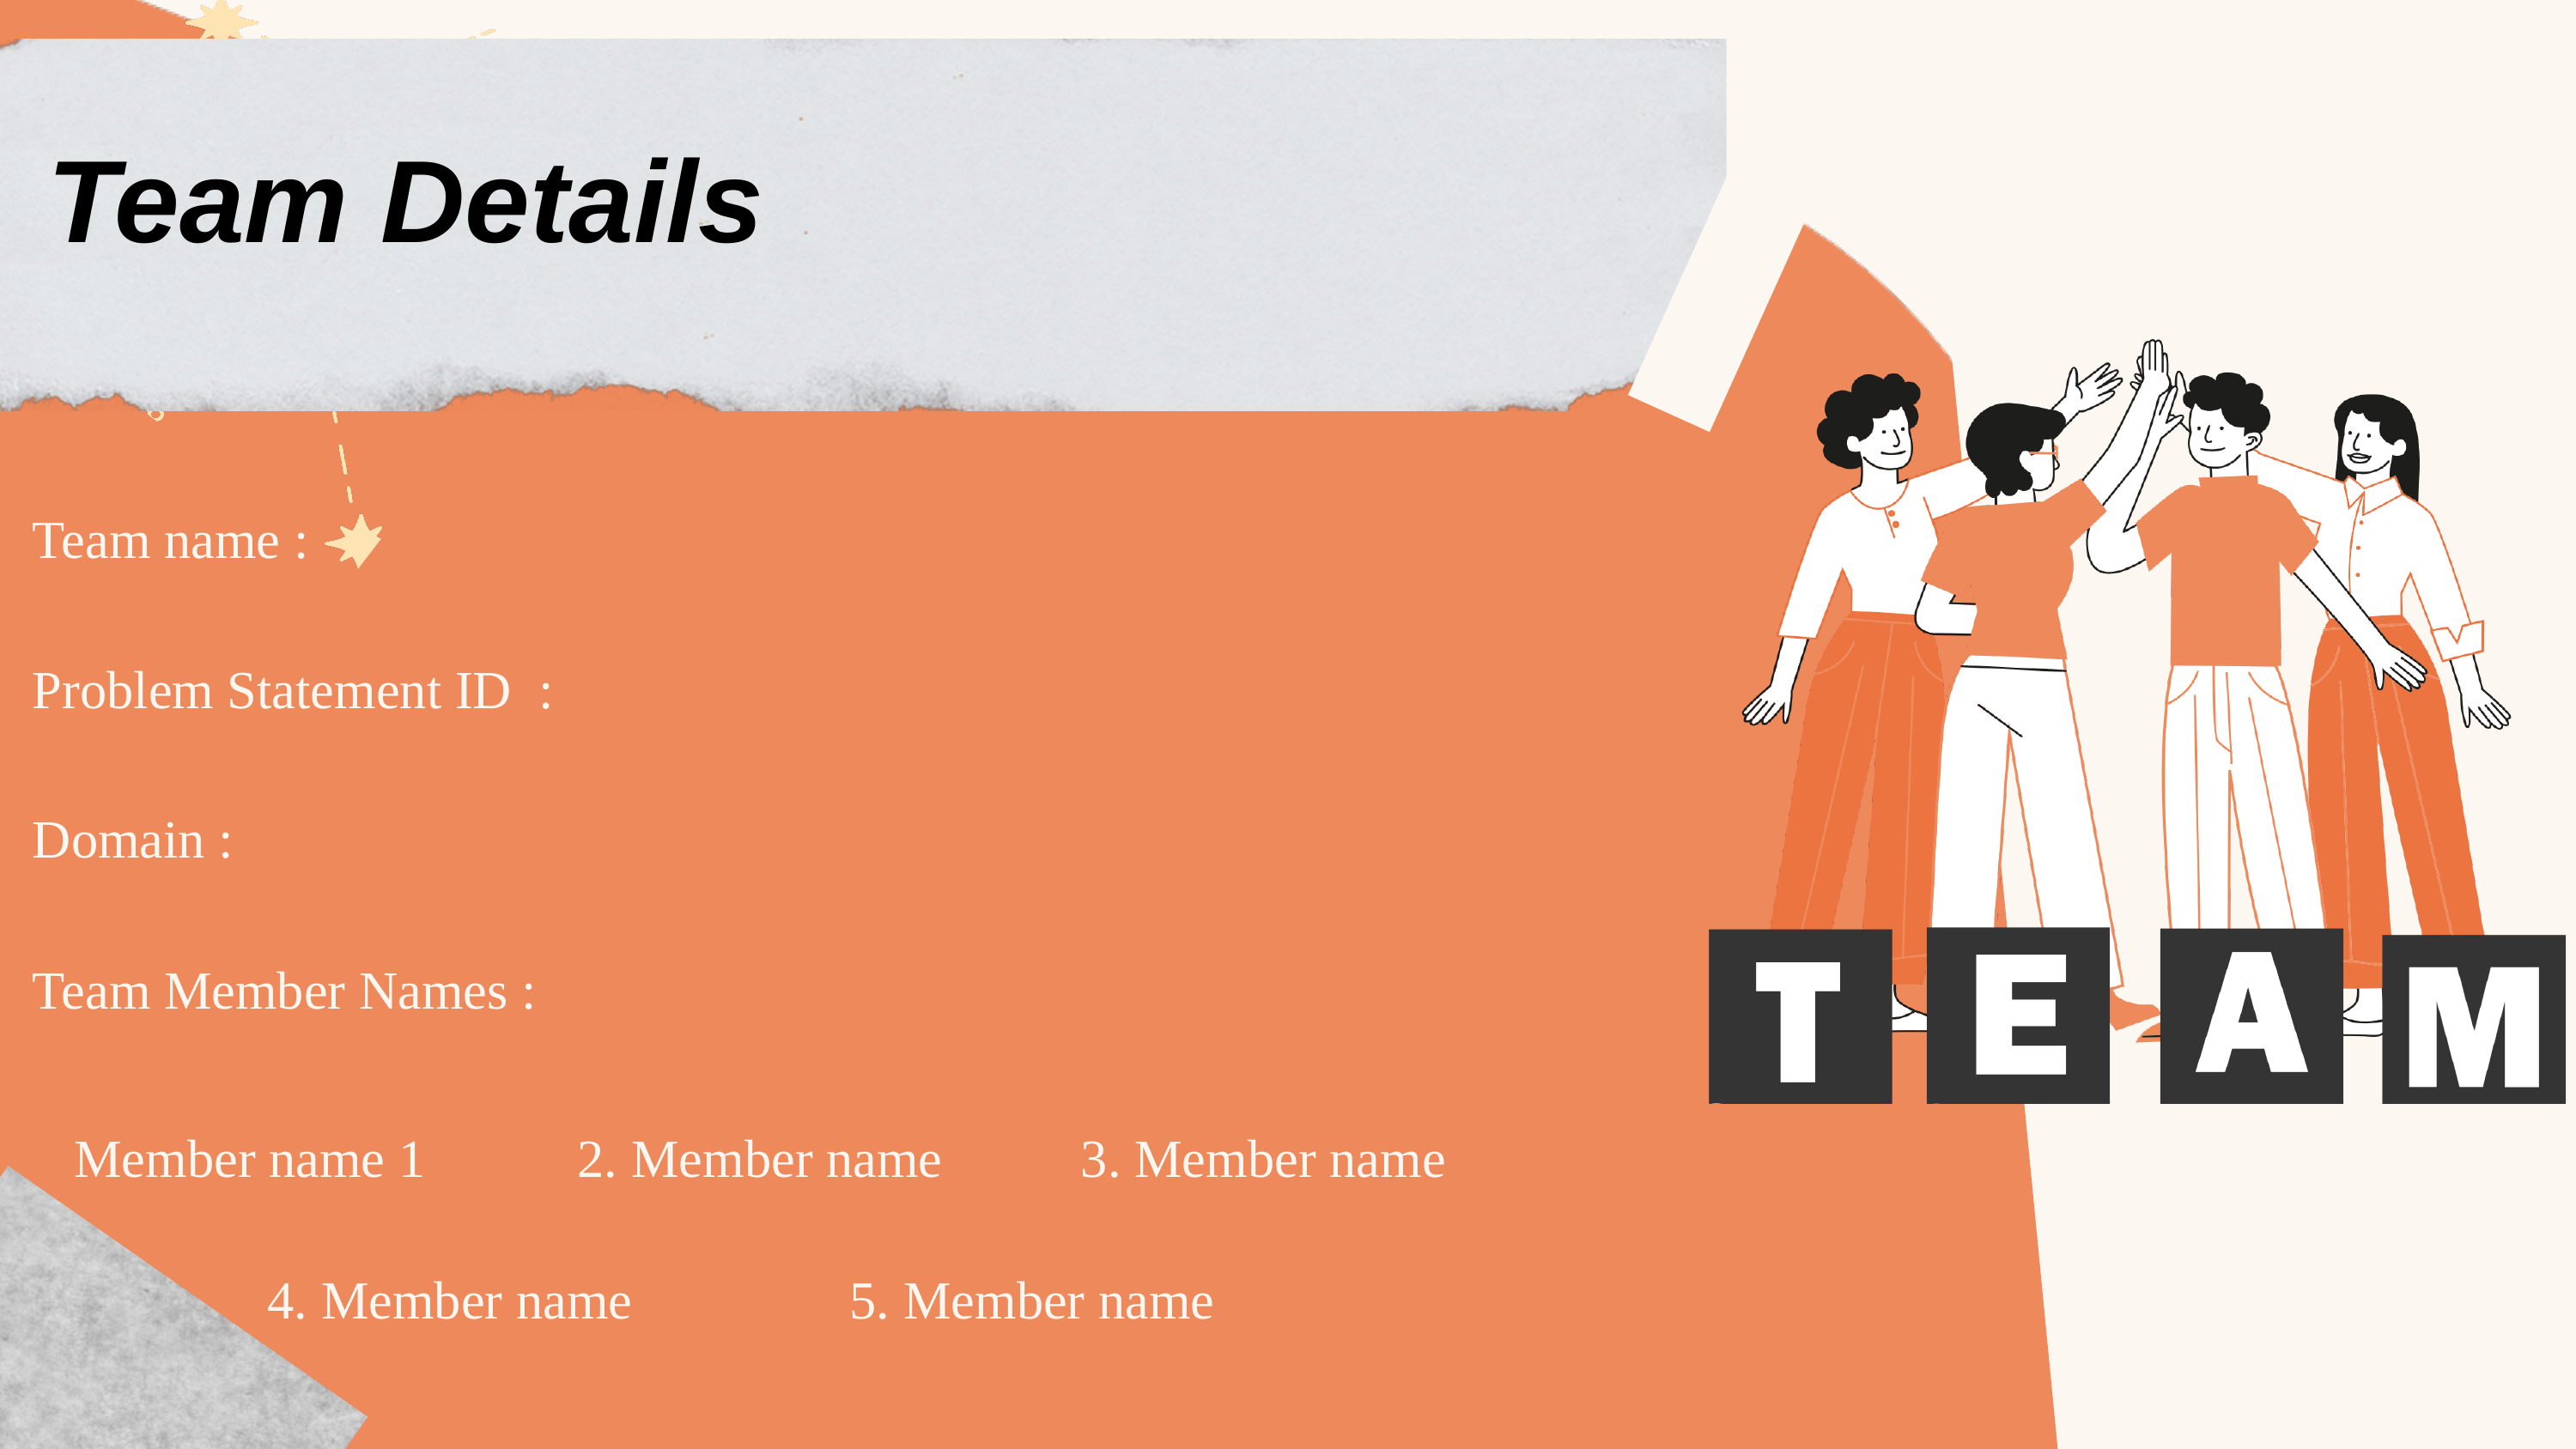

Team Details

Team name :

Problem Statement ID  :

Domain :

Team Member Names :

Member name 1
2. Member name
3. Member name

4. Member name
5. Member name